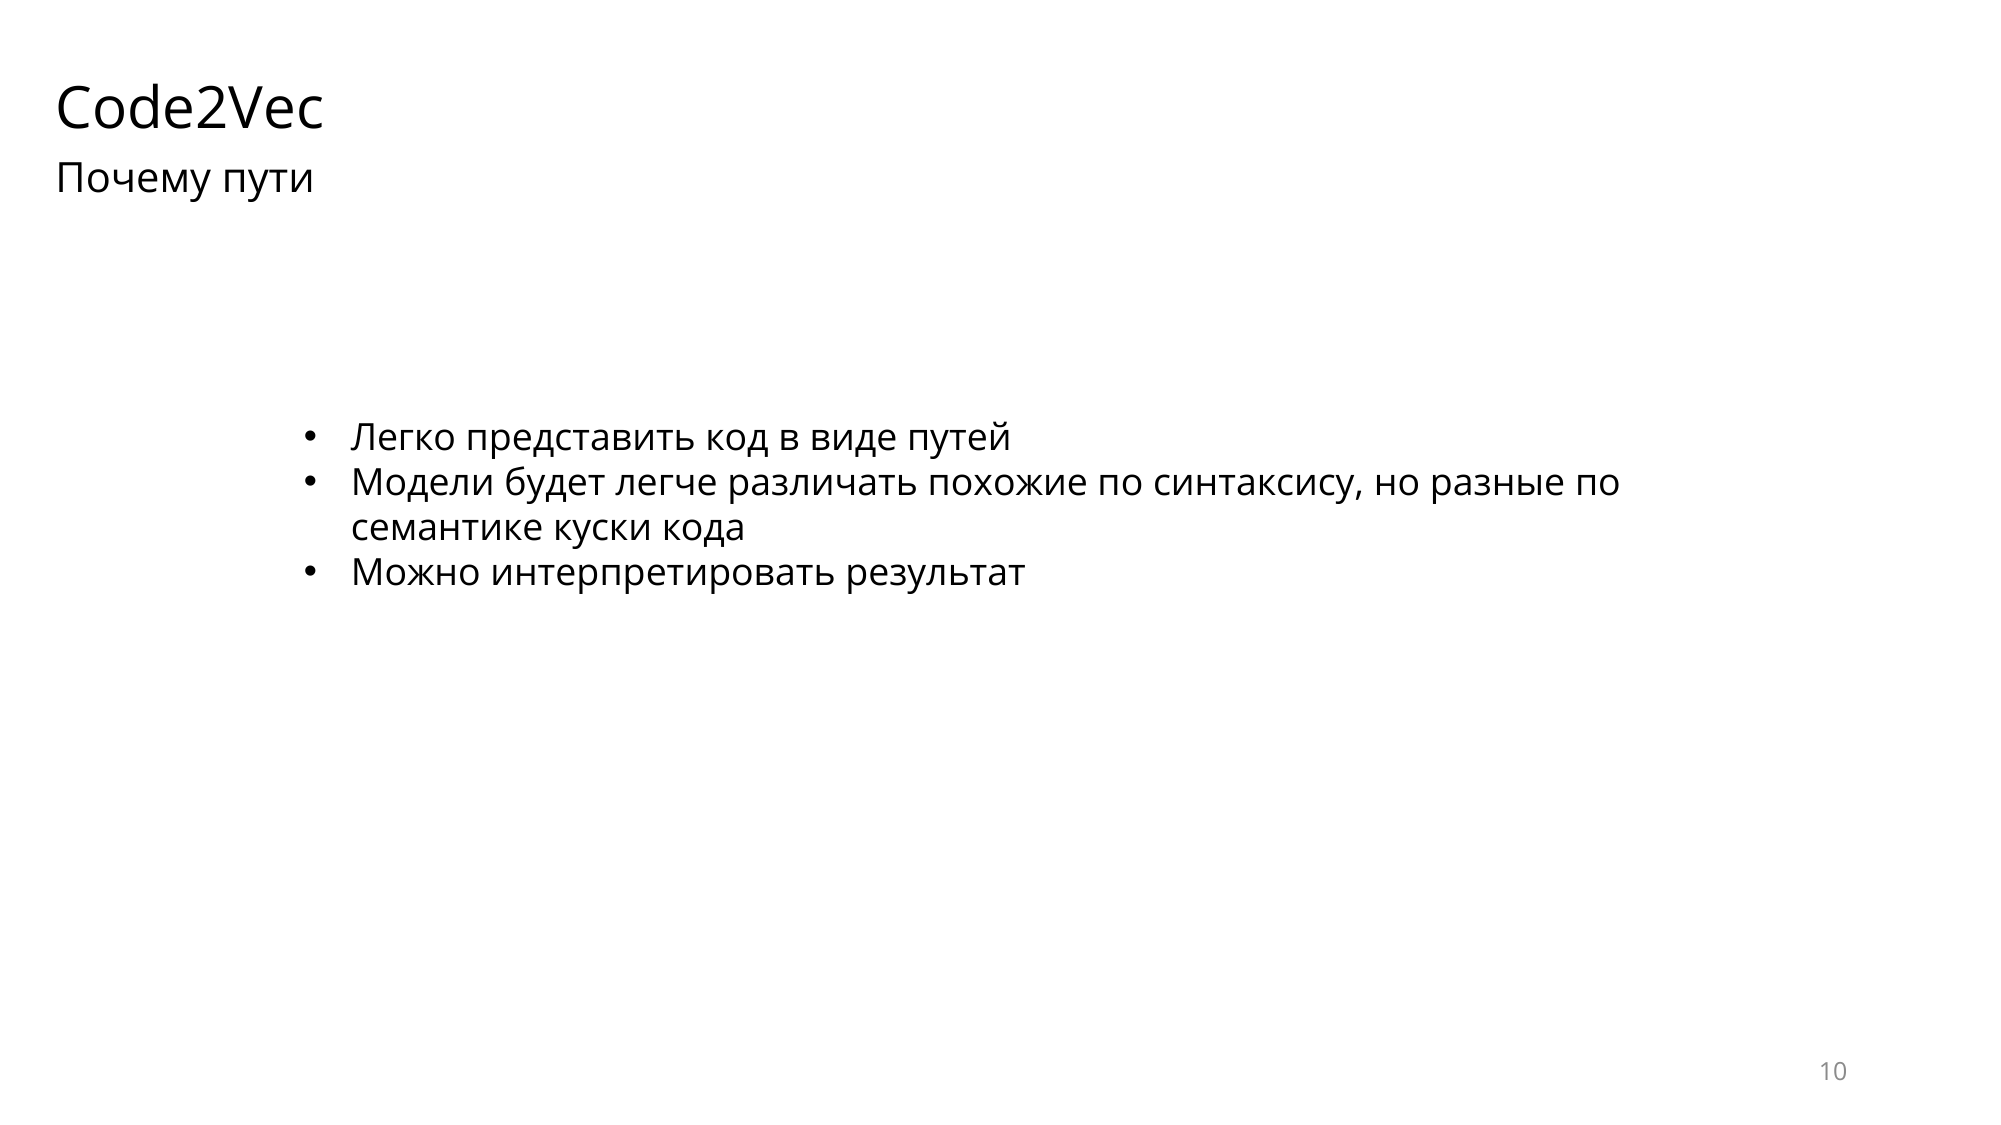

Code2Vec
Почему пути
Легко представить код в виде путей
Модели будет легче различать похожие по синтаксису, но разные по семантике куски кода
Можно интерпретировать результат
10